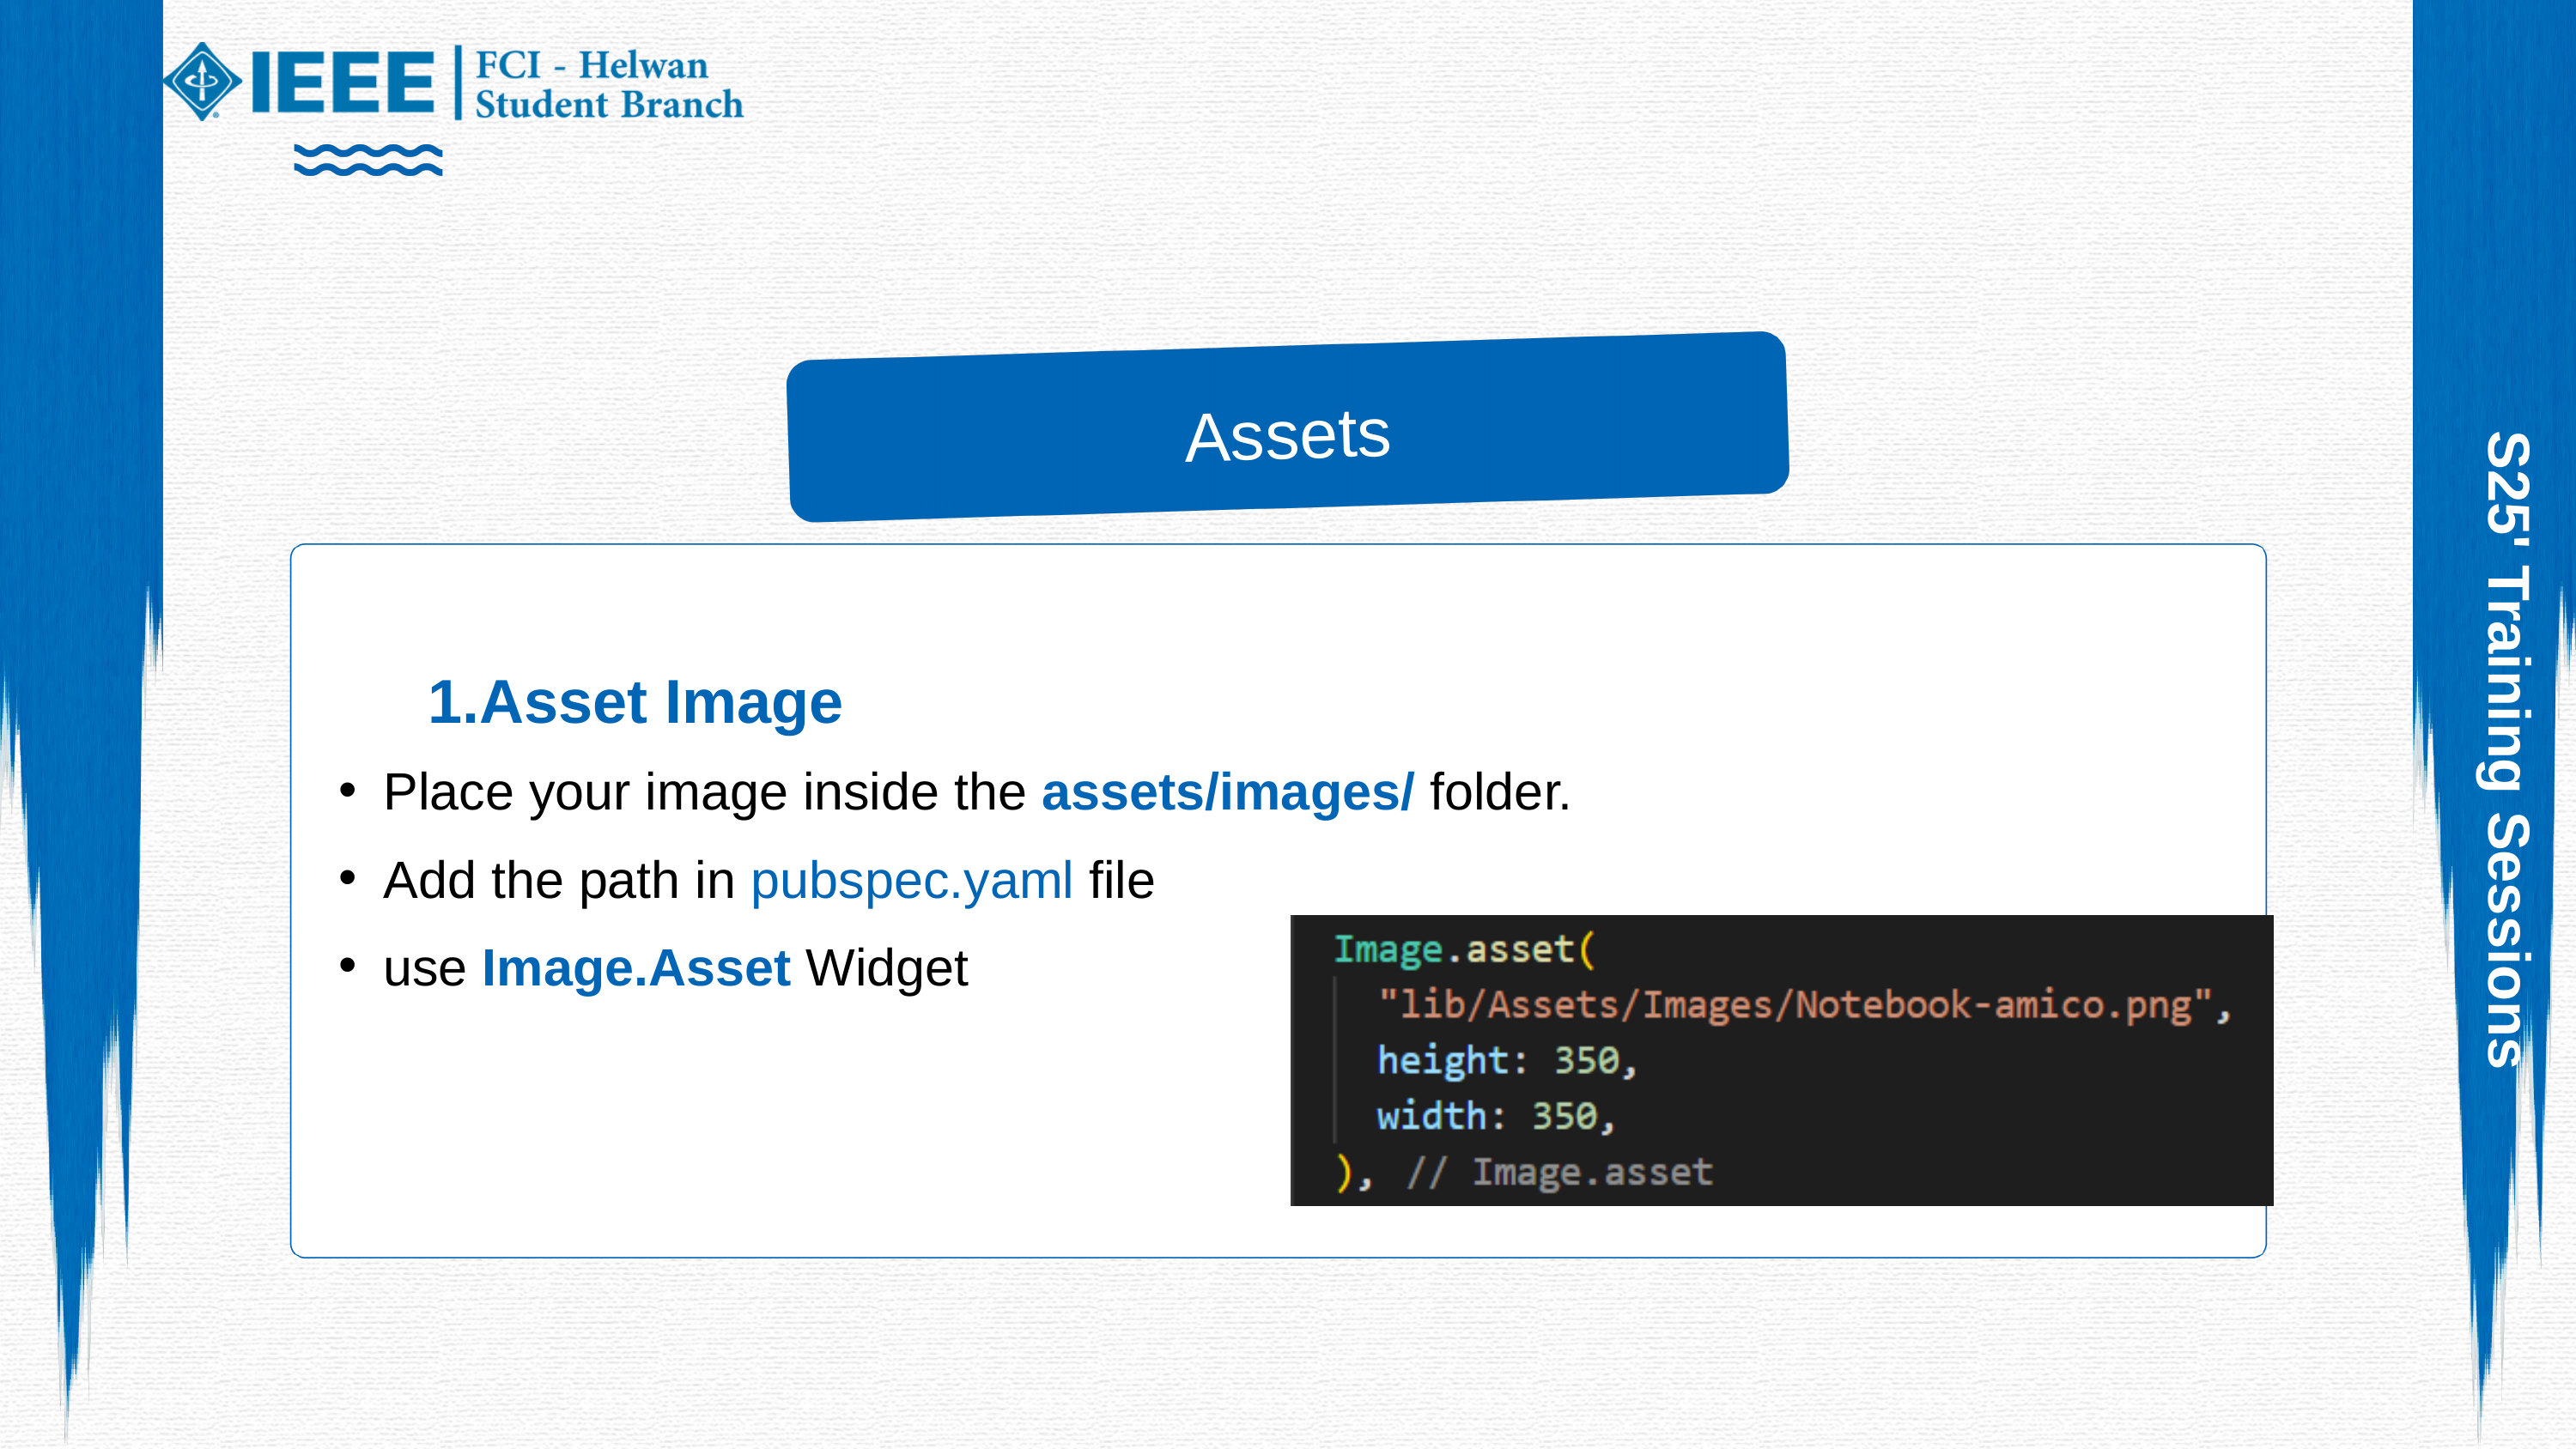

Assets

1.Asset Image

S25' Training Sessions
Place your image inside the assets/images/ folder.
Add the path in pubspec.yaml file
use Image.Asset Widget